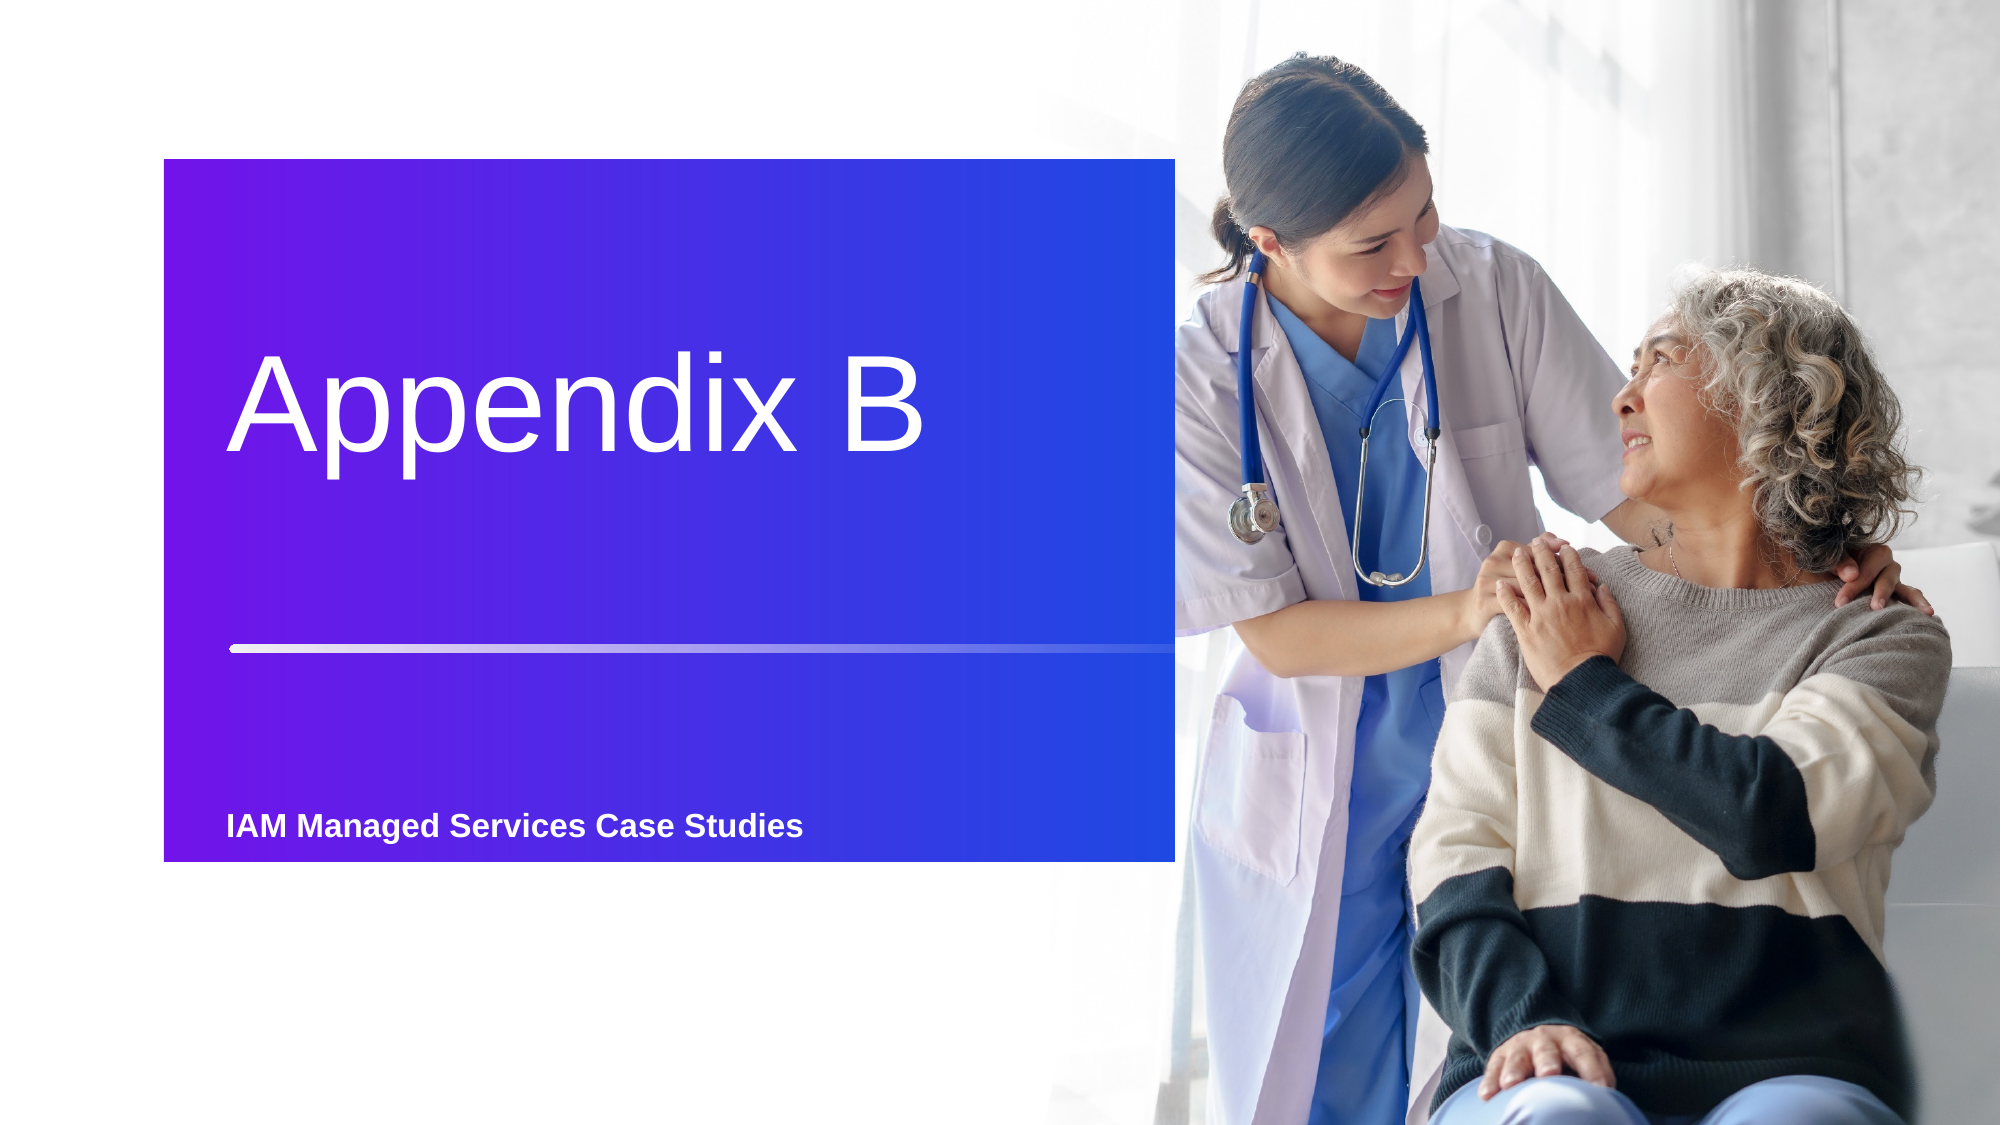

# Appendix B
IAM Managed Services Case Studies